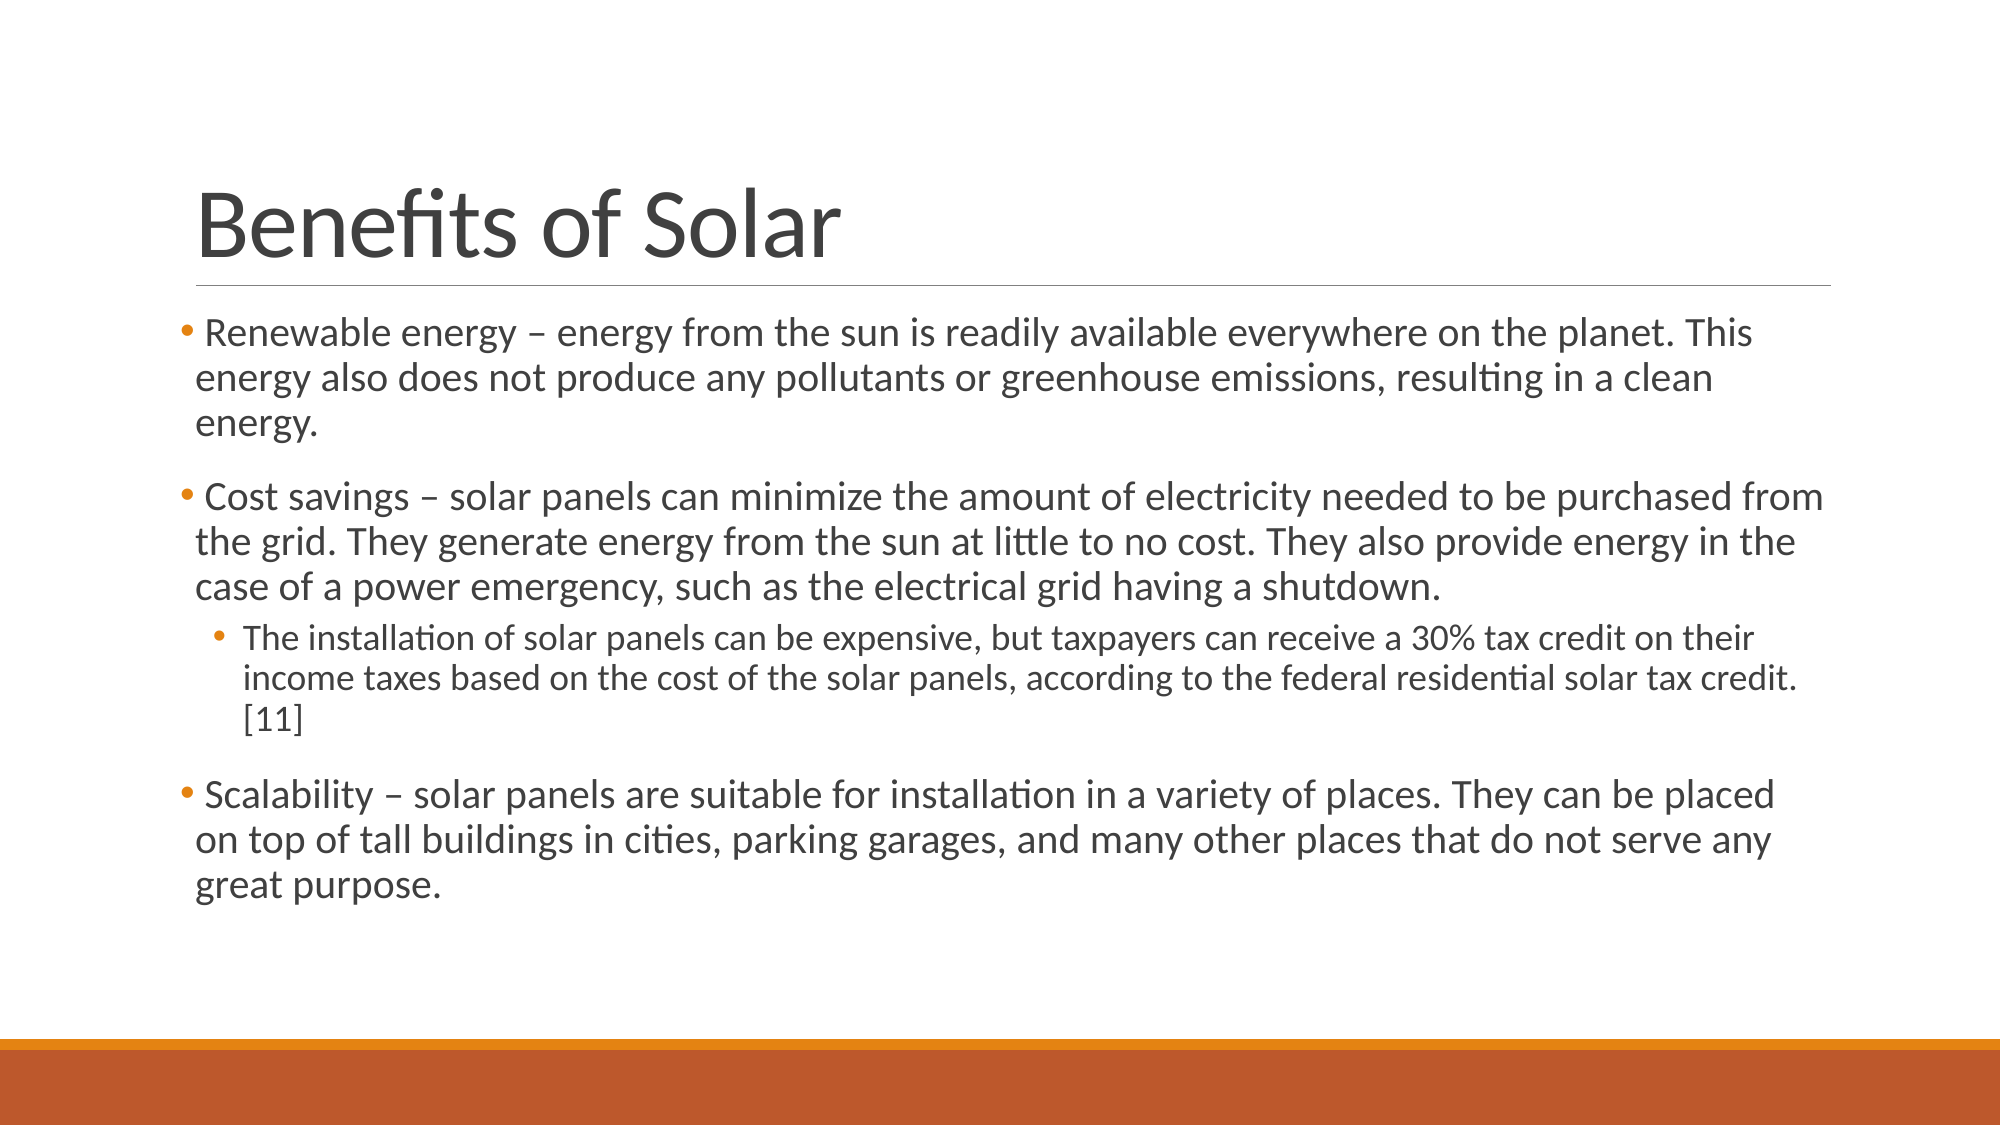

# Benefits of Solar
 Renewable energy – energy from the sun is readily available everywhere on the planet. This energy also does not produce any pollutants or greenhouse emissions, resulting in a clean energy.
 Cost savings – solar panels can minimize the amount of electricity needed to be purchased from the grid. They generate energy from the sun at little to no cost. They also provide energy in the case of a power emergency, such as the electrical grid having a shutdown.
The installation of solar panels can be expensive, but taxpayers can receive a 30% tax credit on their income taxes based on the cost of the solar panels, according to the federal residential solar tax credit. [11]
 Scalability – solar panels are suitable for installation in a variety of places. They can be placed on top of tall buildings in cities, parking garages, and many other places that do not serve any great purpose.